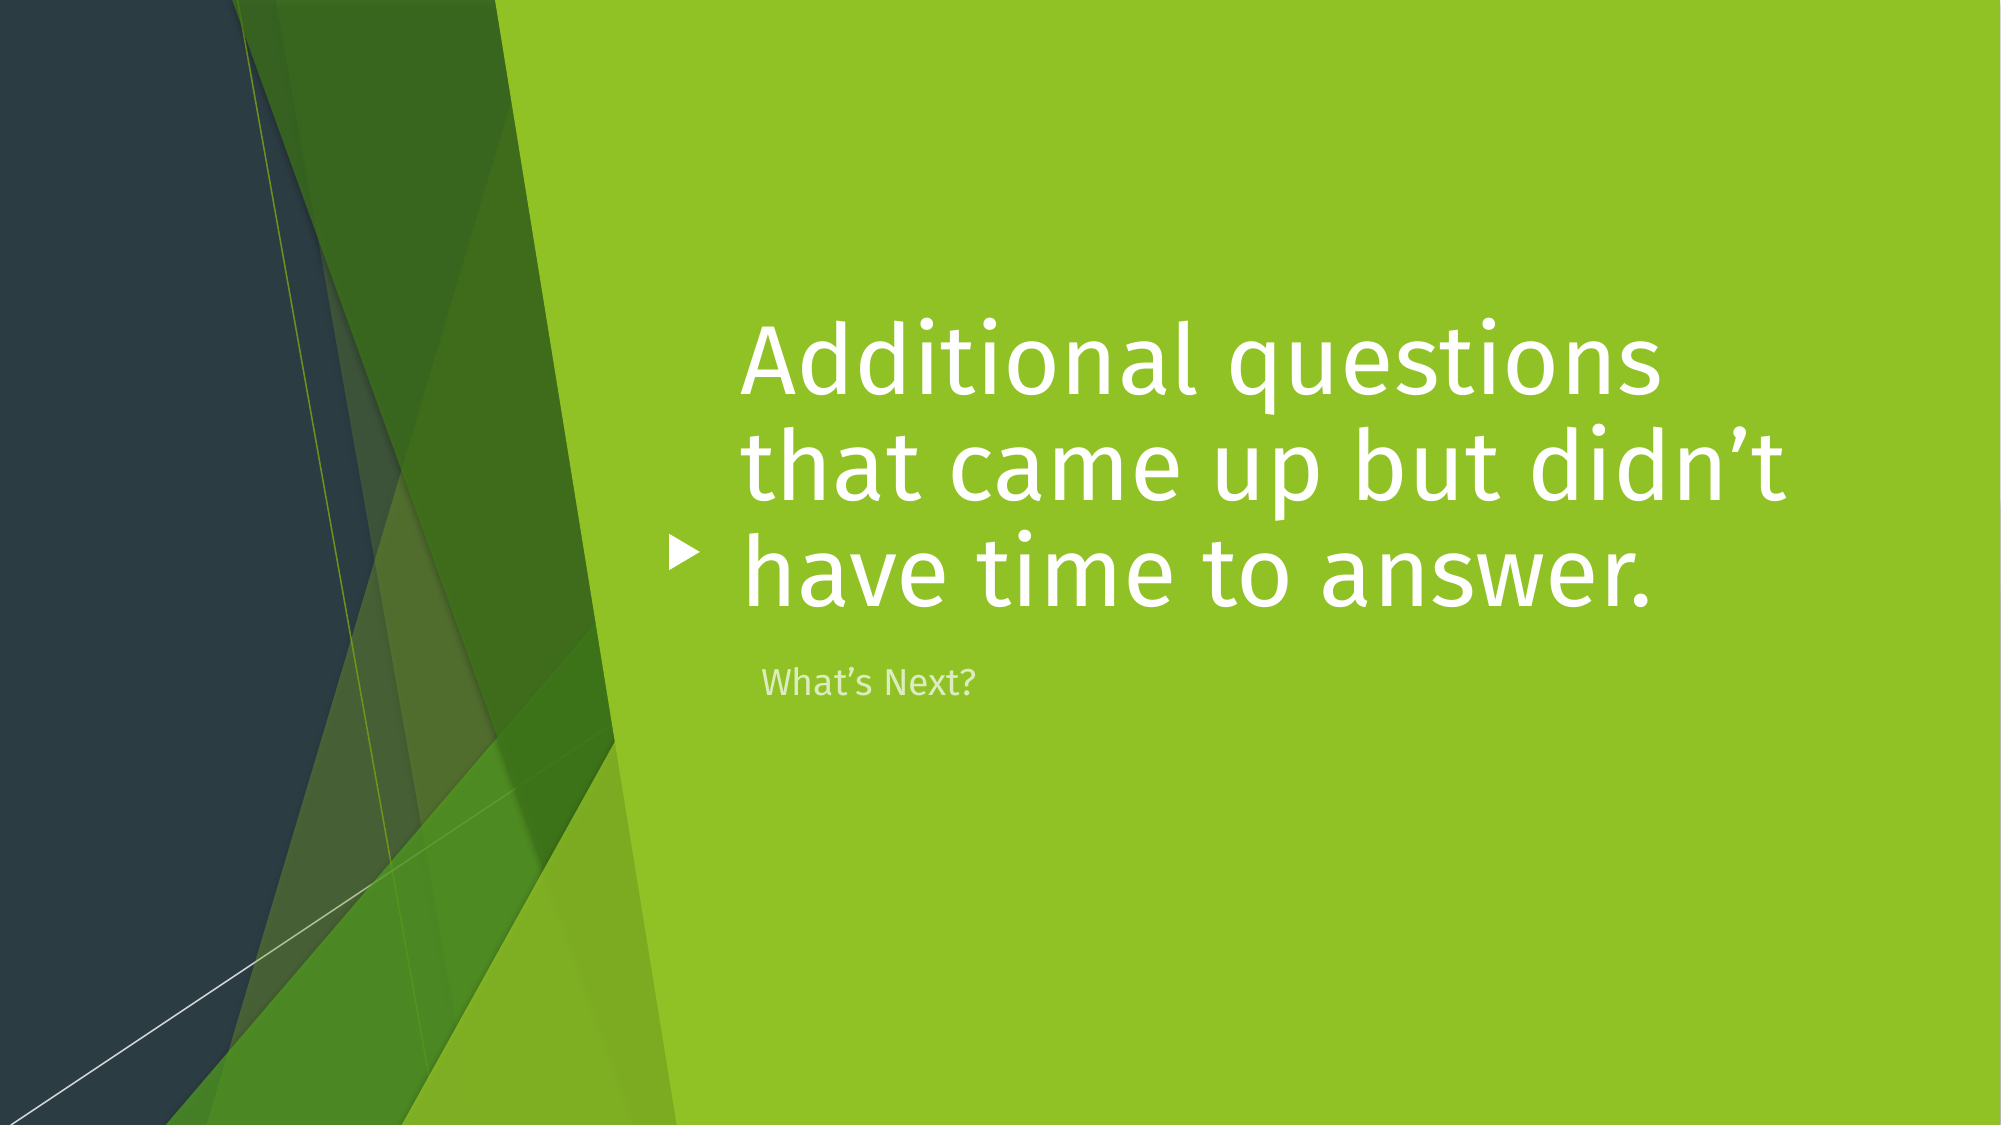

# Additional questions that came up but didn’t have time to answer.

What’s Next?